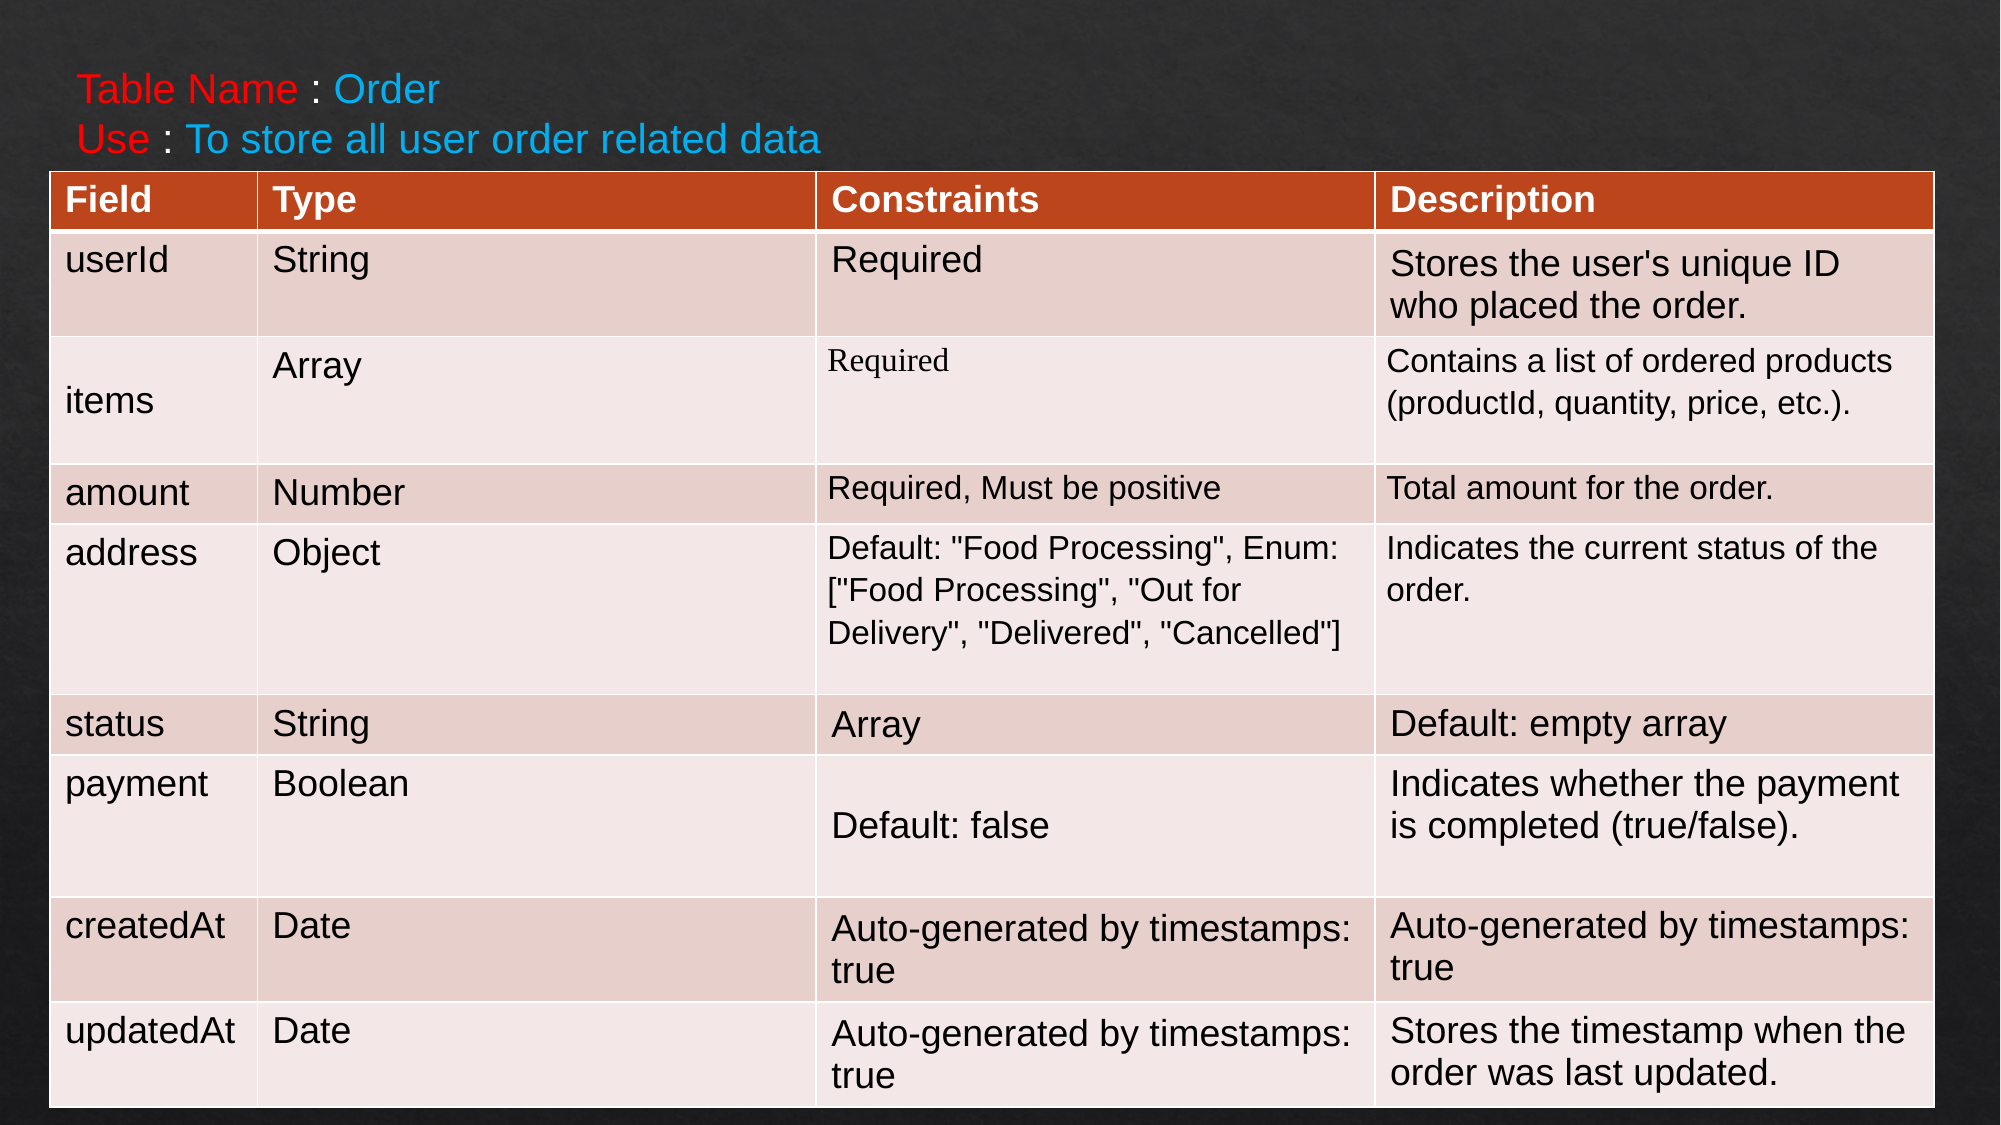

Table Name : Order
Use : To store all user order related data
| Field | Type | Constraints | Description |
| --- | --- | --- | --- |
| userId | String | Required | Stores the user's unique ID who placed the order. |
| items | Array | Required | Contains a list of ordered products (productId, quantity, price, etc.). |
| amount | Number | Required, Must be positive | Total amount for the order. |
| address | Object | Default: "Food Processing", Enum: ["Food Processing", "Out for Delivery", "Delivered", "Cancelled"] | Indicates the current status of the order. |
| status | String | Array | Default: empty array |
| payment | Boolean | Default: false | Indicates whether the payment is completed (true/false). |
| createdAt | Date | Auto-generated by timestamps: true | Auto-generated by timestamps: true |
| updatedAt | Date | Auto-generated by timestamps: true | Stores the timestamp when the order was last updated. |